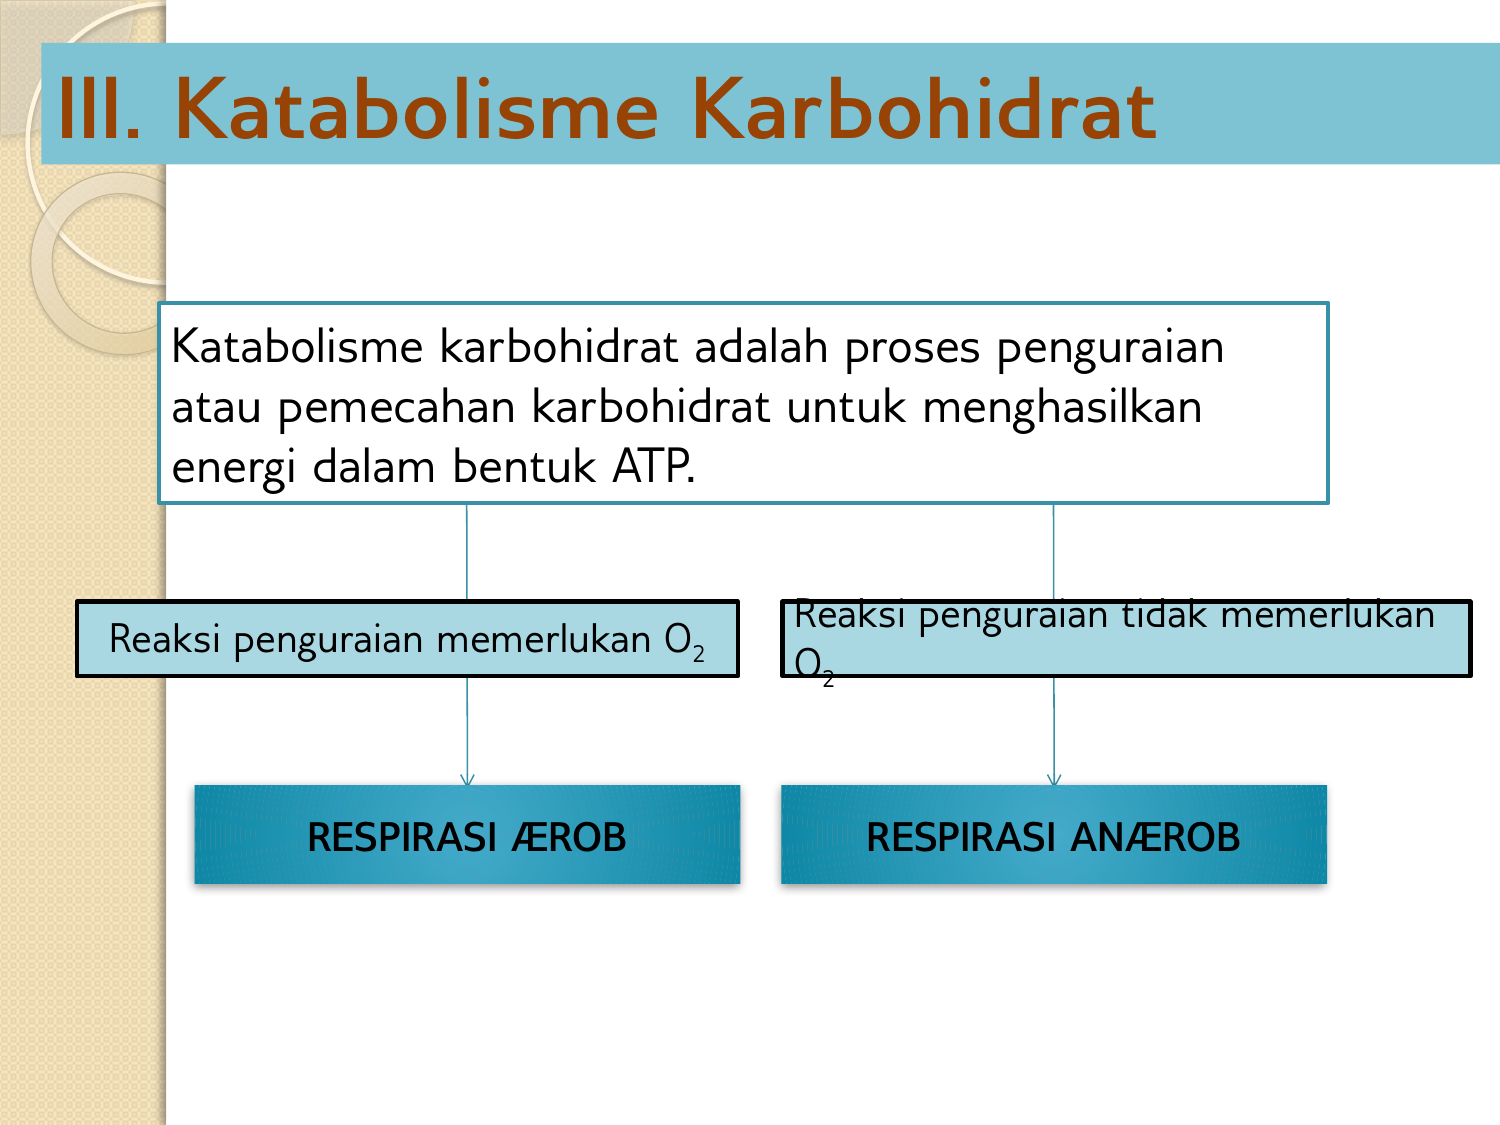

# III. Katabolisme Karbohidrat
Katabolisme karbohidrat adalah proses penguraian atau pemecahan karbohidrat untuk menghasilkan energi dalam bentuk ATP.
Reaksi penguraian memerlukan O2
Reaksi penguraian tidak memerlukan O2
RESPIRASI ANAEROB
RESPIRASI AEROB